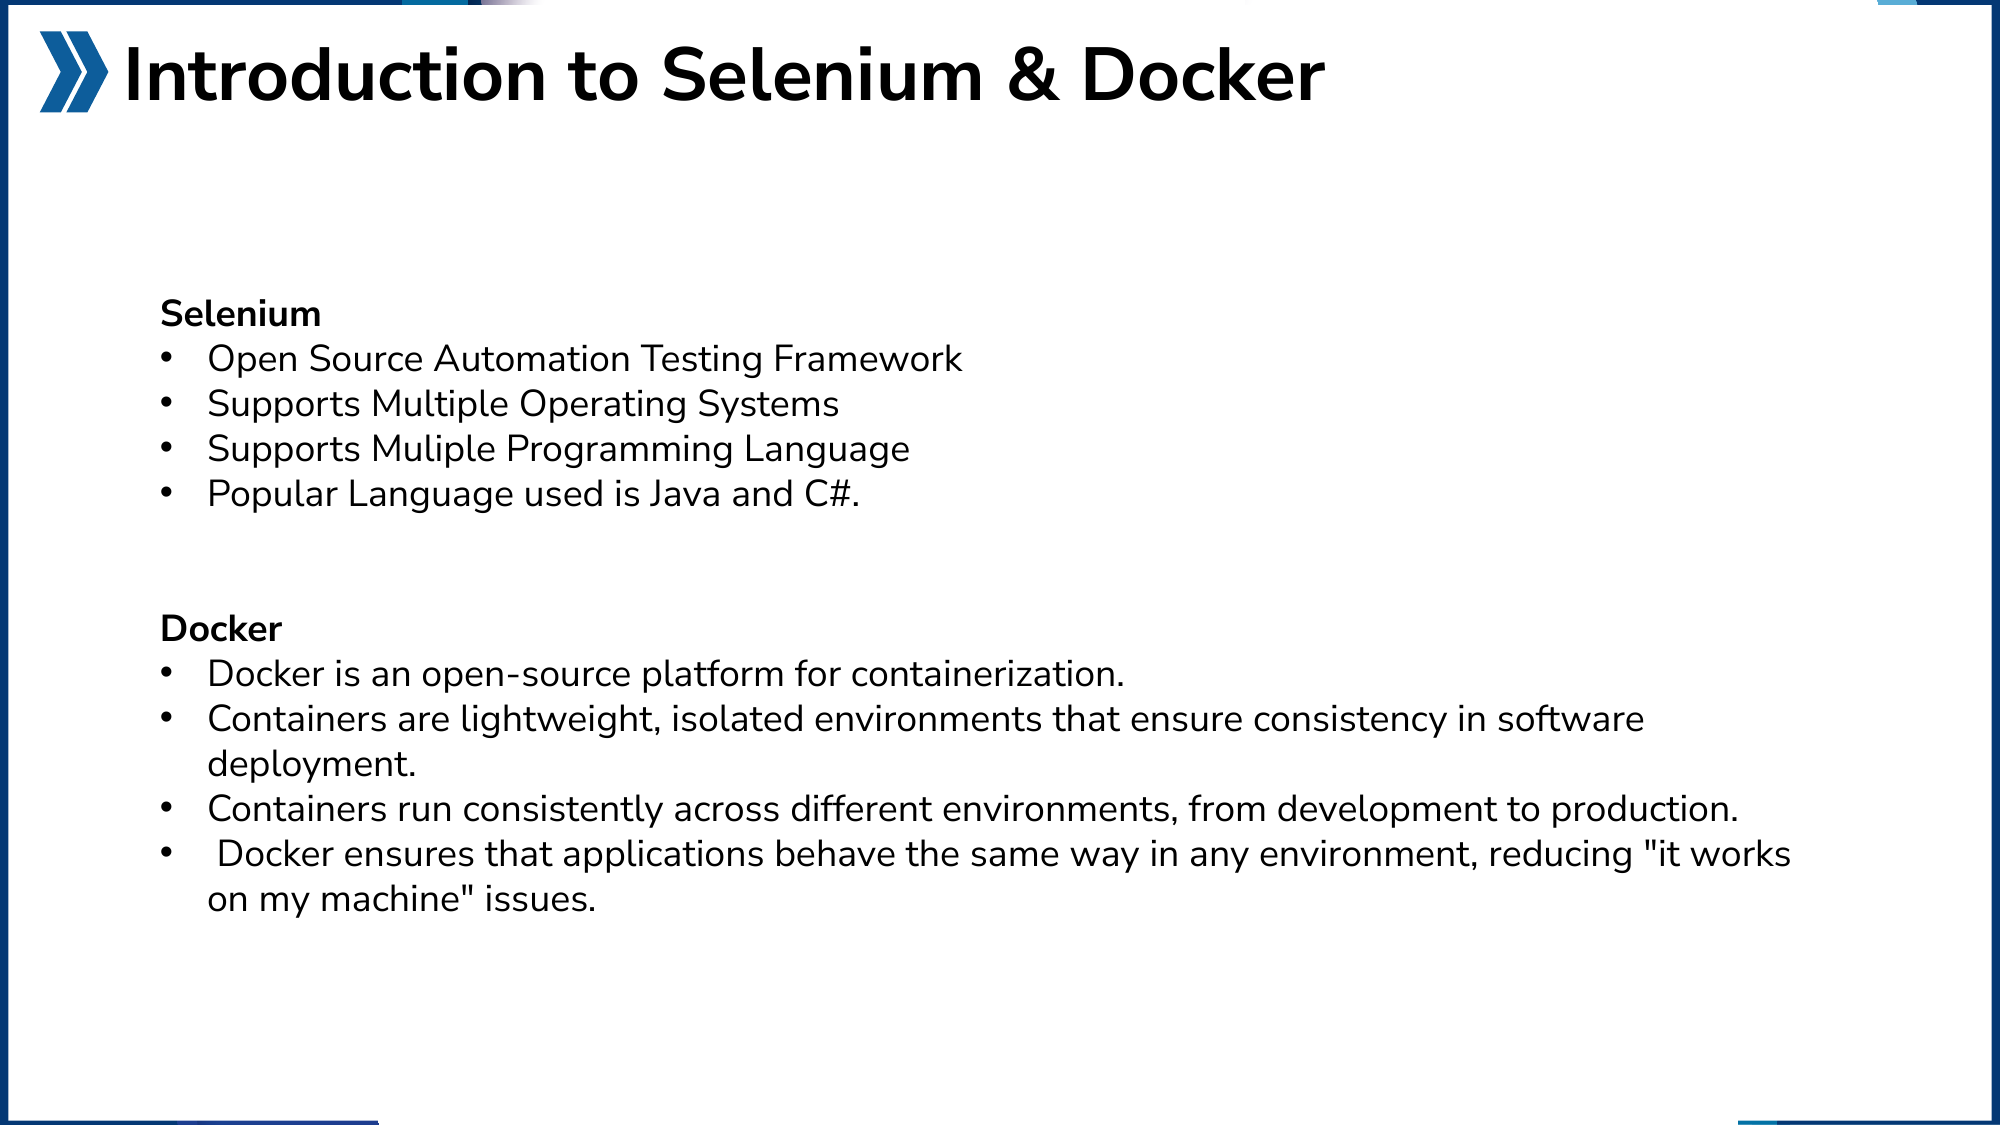

Introduction to Selenium & Docker
Selenium
Open Source Automation Testing Framework
Supports Multiple Operating Systems
Supports Muliple Programming Language
Popular Language used is Java and C#.

Docker
Docker is an open-source platform for containerization.
Containers are lightweight, isolated environments that ensure consistency in software deployment.
Containers run consistently across different environments, from development to production.
 Docker ensures that applications behave the same way in any environment, reducing "it works on my machine" issues.